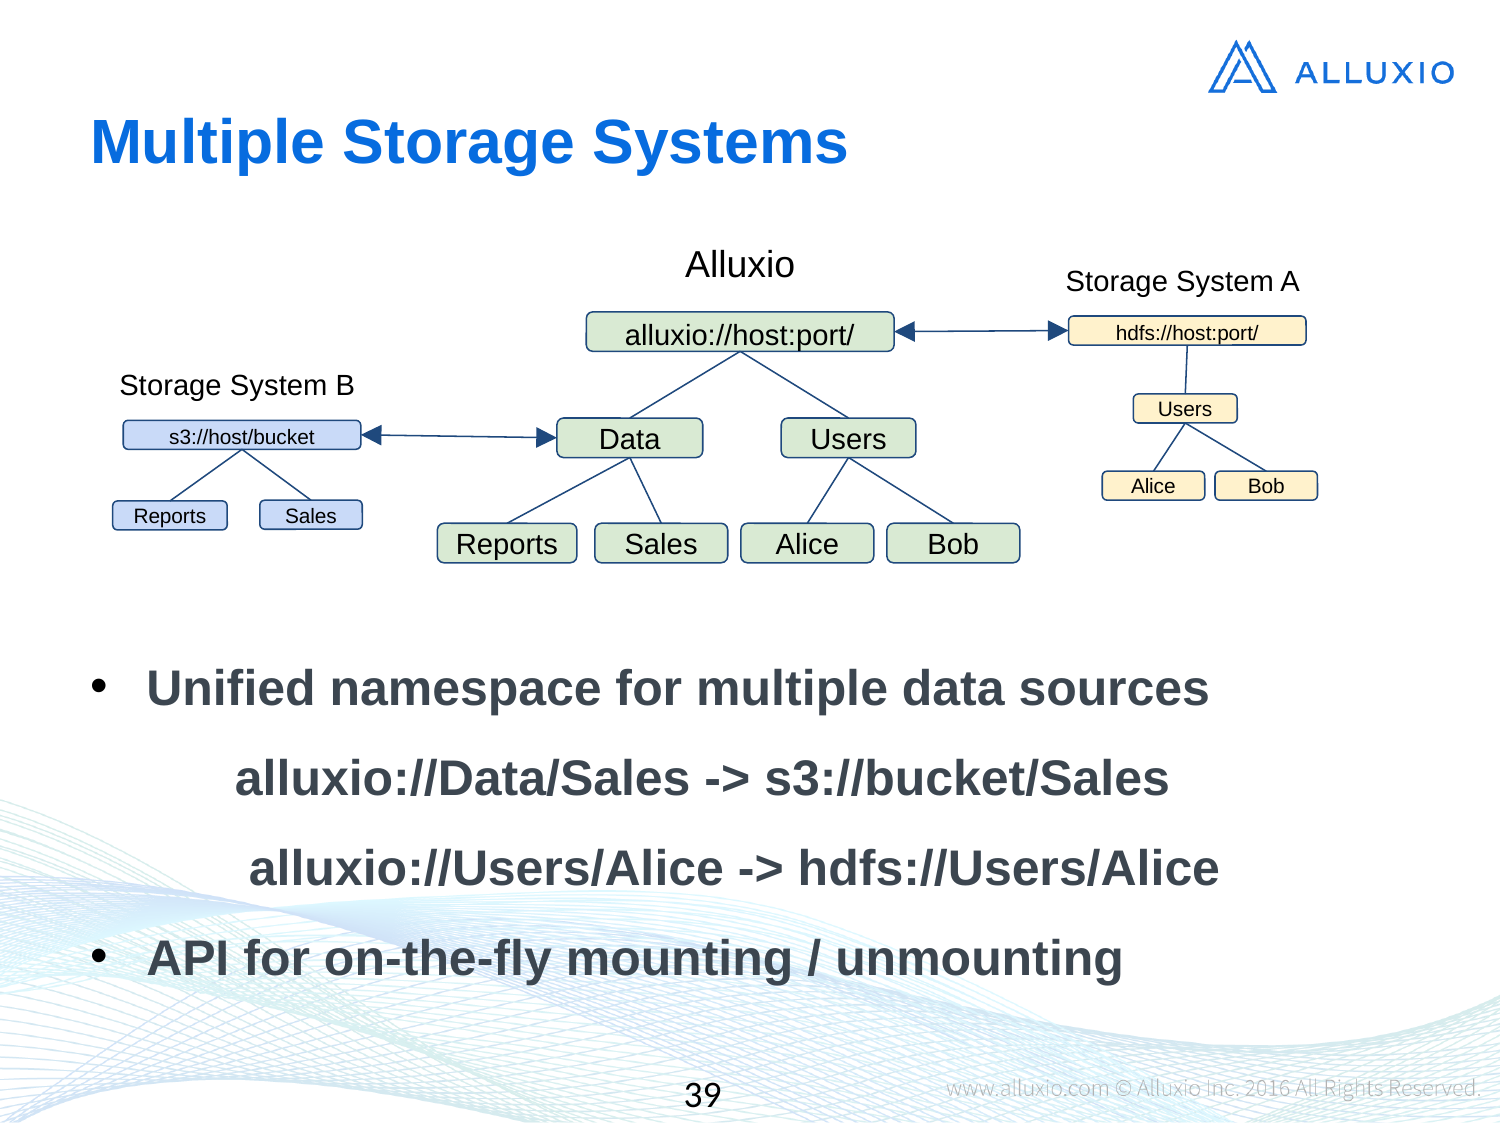

# Multiple Storage Systems
Alluxio
Storage System A

alluxio://host:port/
hdfs://host:port/
Storage System B

Users
Data
Users
s3://host/bucket
Alice
Bob
Sales
Reports
Reports
Sales
Alice
Bob
Unified namespace for multiple data sources
     alluxio://Data/Sales -> s3://bucket/Sales
      alluxio://Users/Alice -> hdfs://Users/Alice
API for on-the-fly mounting / unmounting

39